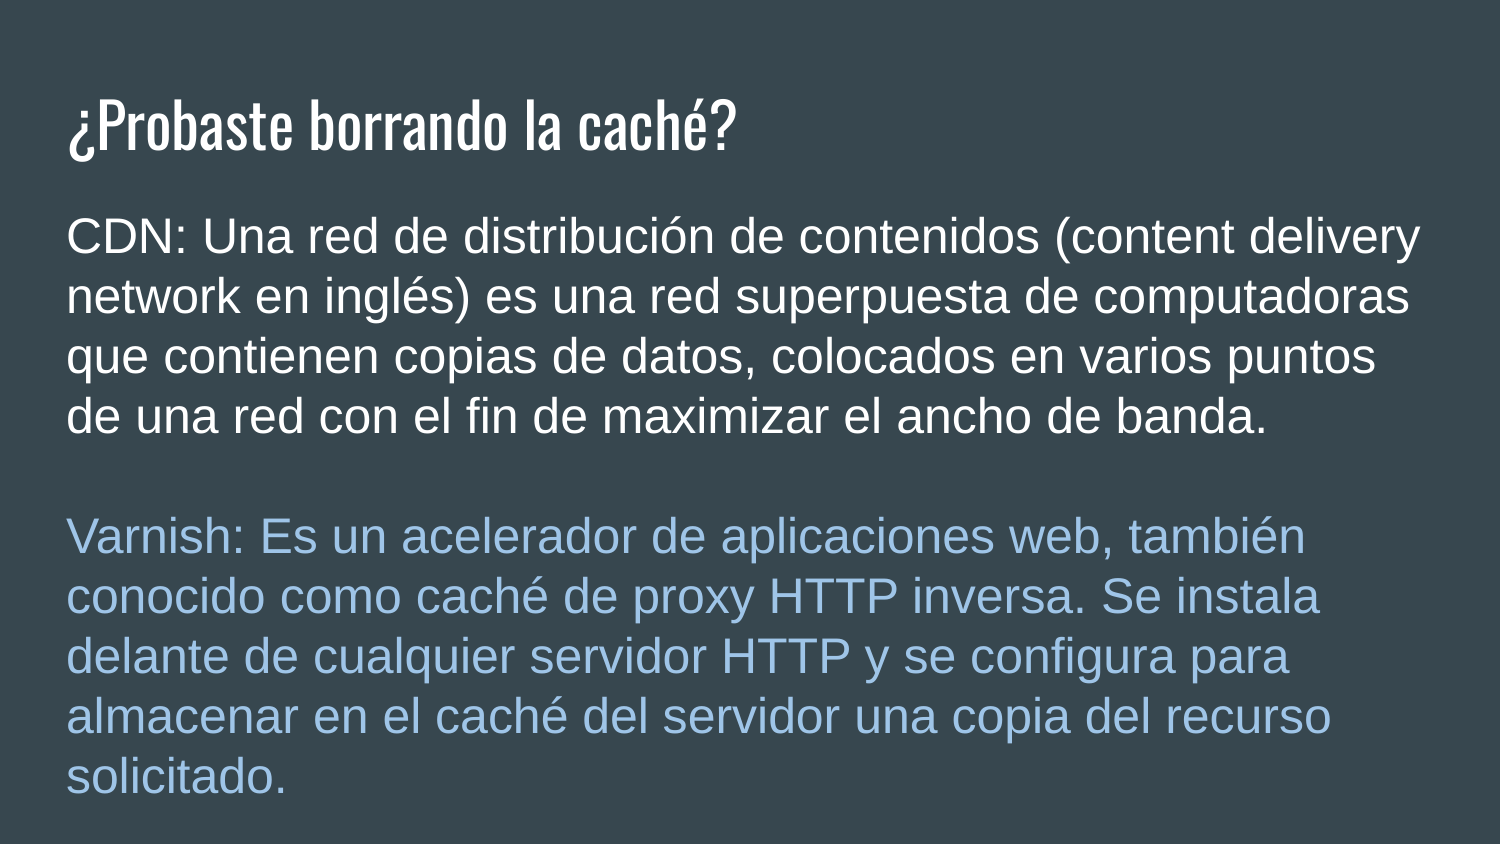

# ¿Probaste borrando la caché?
CDN: Una red de distribución de contenidos (content delivery network en inglés) es una red superpuesta de computadoras que contienen copias de datos, colocados en varios puntos de una red con el fin de maximizar el ancho de banda.

Varnish: Es un acelerador de aplicaciones web, también conocido como caché de proxy HTTP inversa. Se instala delante de cualquier servidor HTTP y se configura para almacenar en el caché del servidor una copia del recurso solicitado.